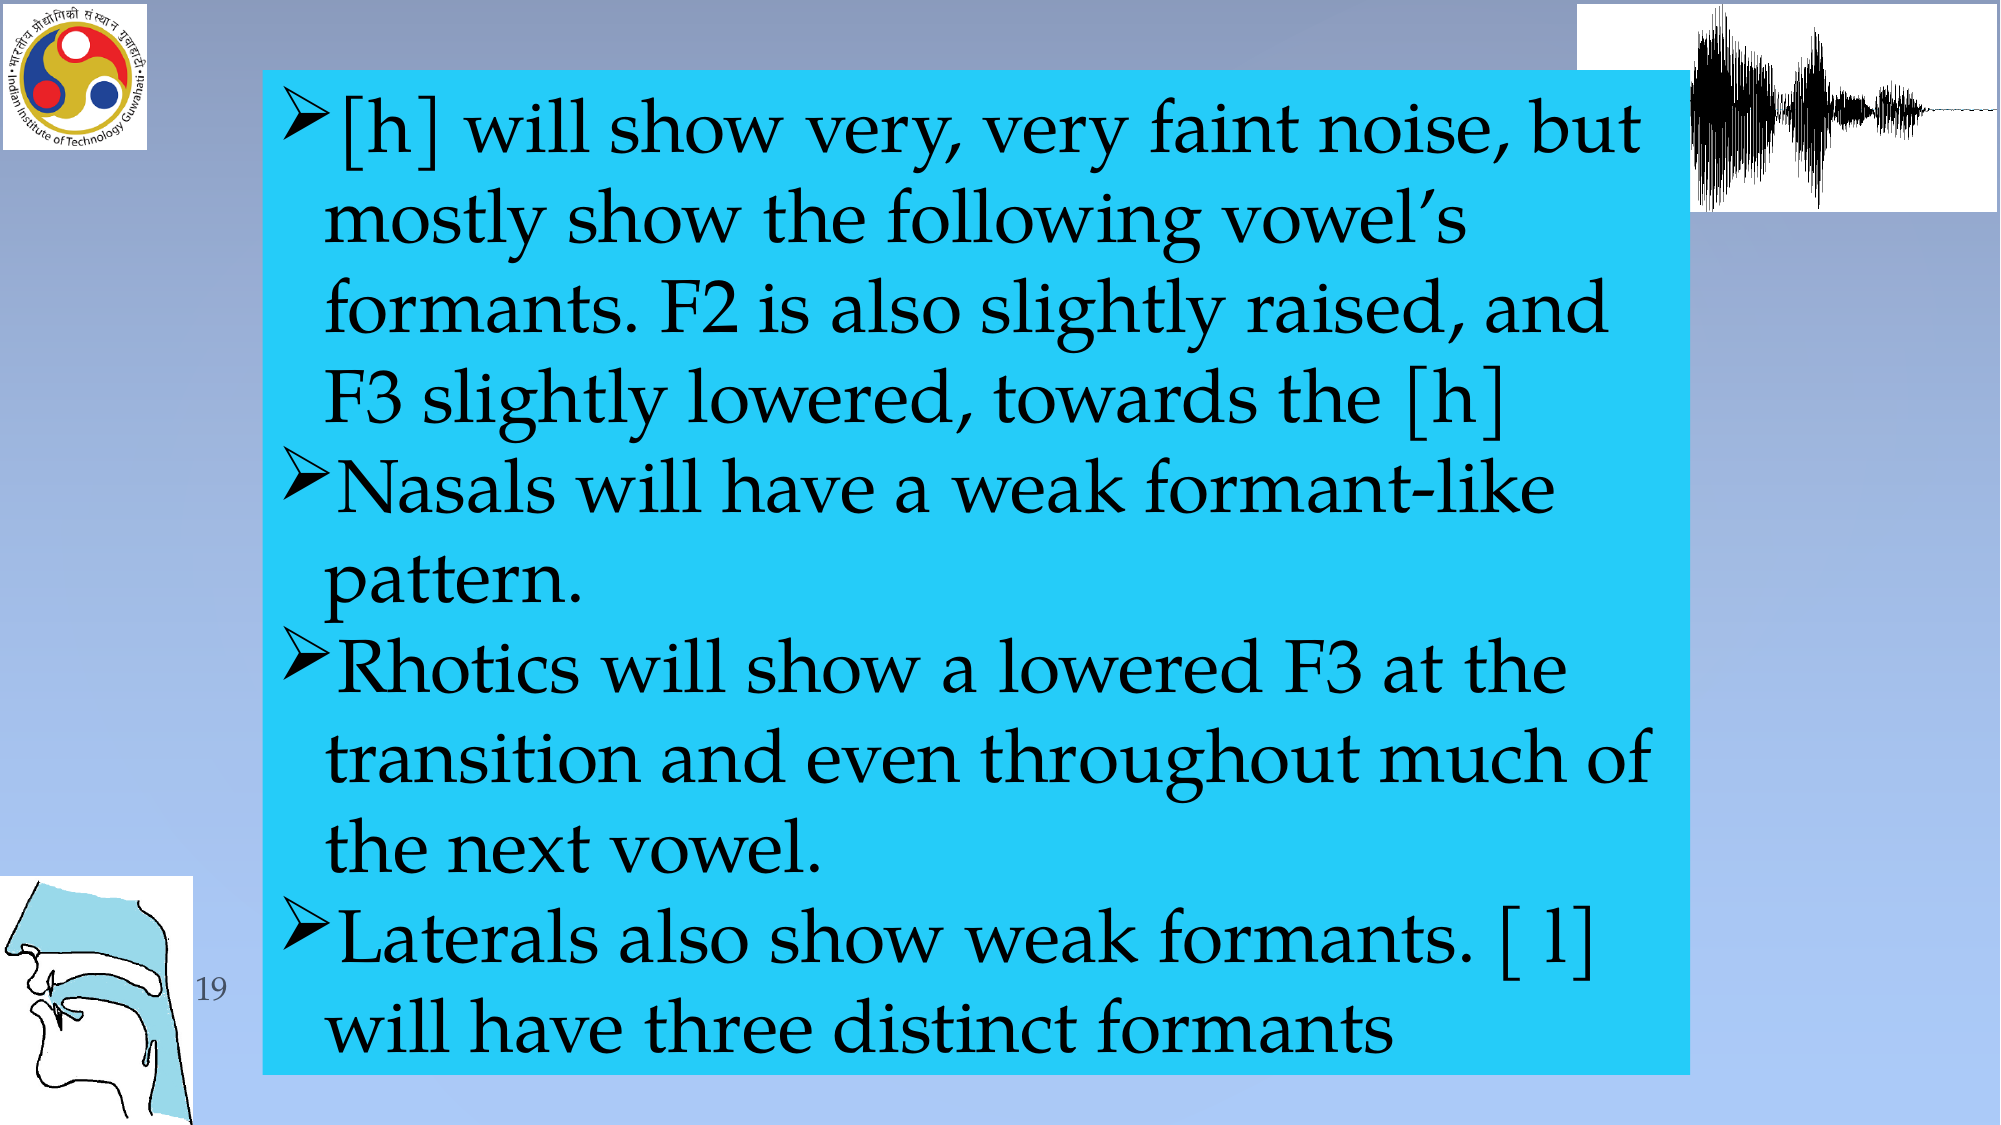

[h] will show very, very faint noise, but mostly show the following vowel’s formants. F2 is also slightly raised, and F3 slightly lowered, towards the [h]
Nasals will have a weak formant-like pattern.
Rhotics will show a lowered F3 at the transition and even throughout much of the next vowel.
Laterals also show weak formants. [ l] will have three distinct formants
19